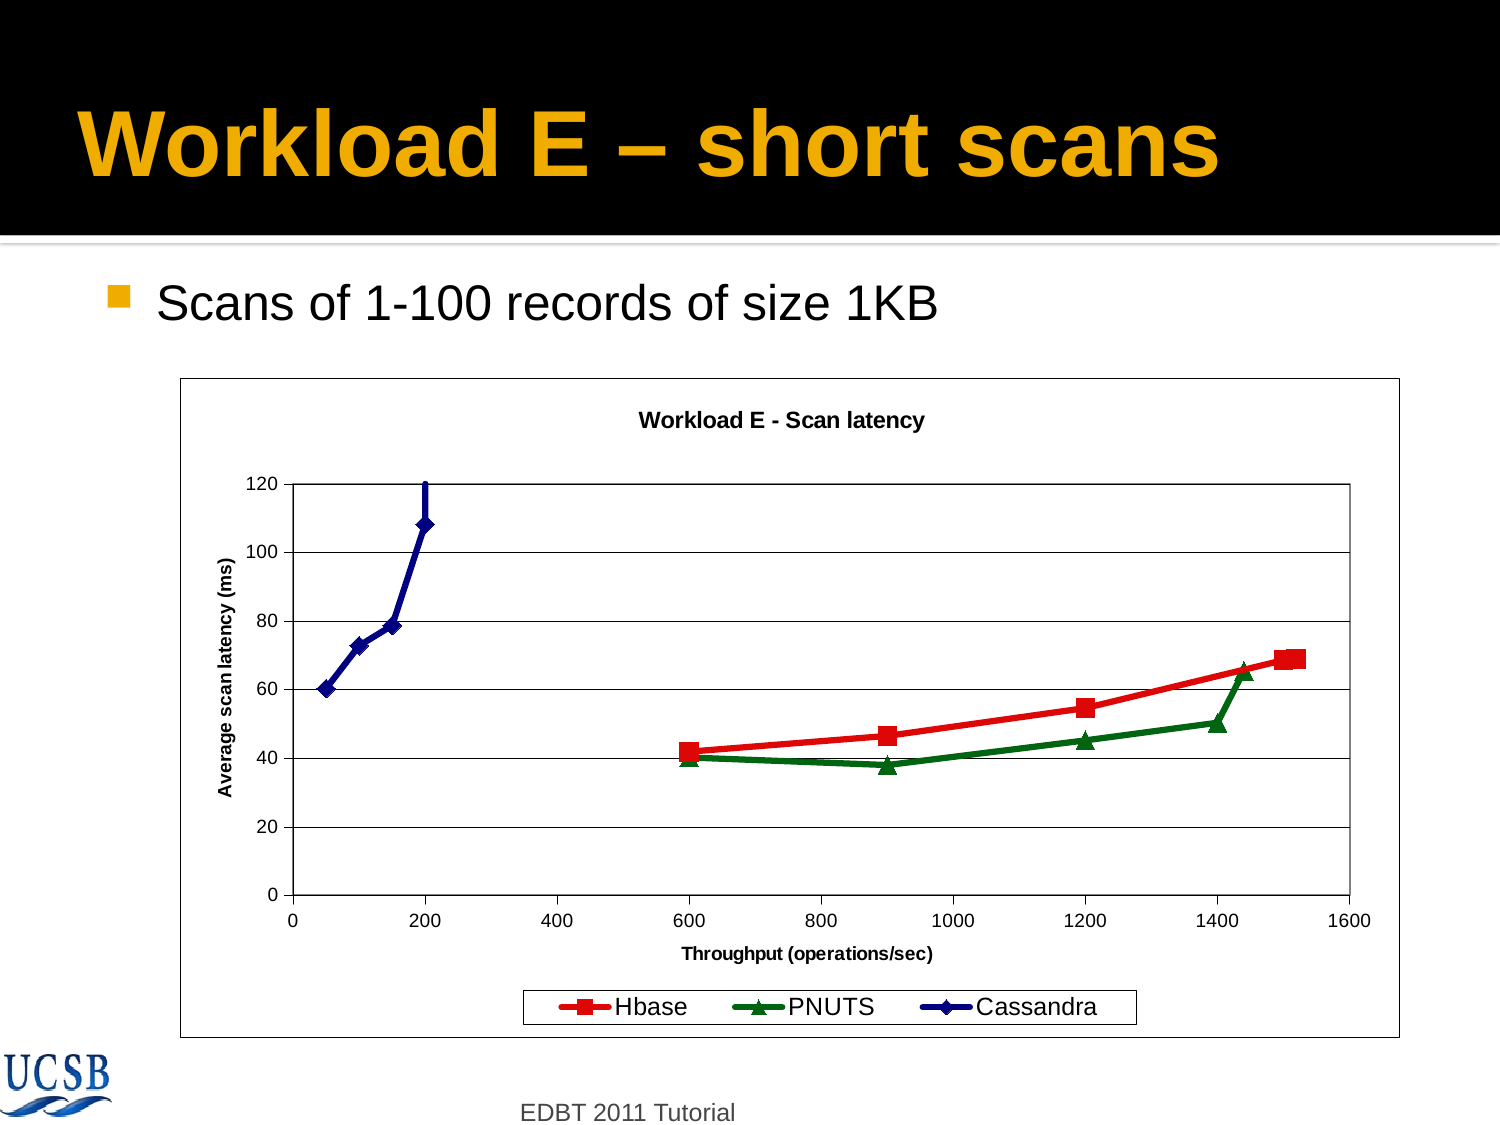

# Workload E – short scans
Scans of 1-100 records of size 1KB

### Chart: Workload E - Scan latency

| Category | Hbase |  |  |
|---|---|---|---|
EDBT 2011 Tutorial